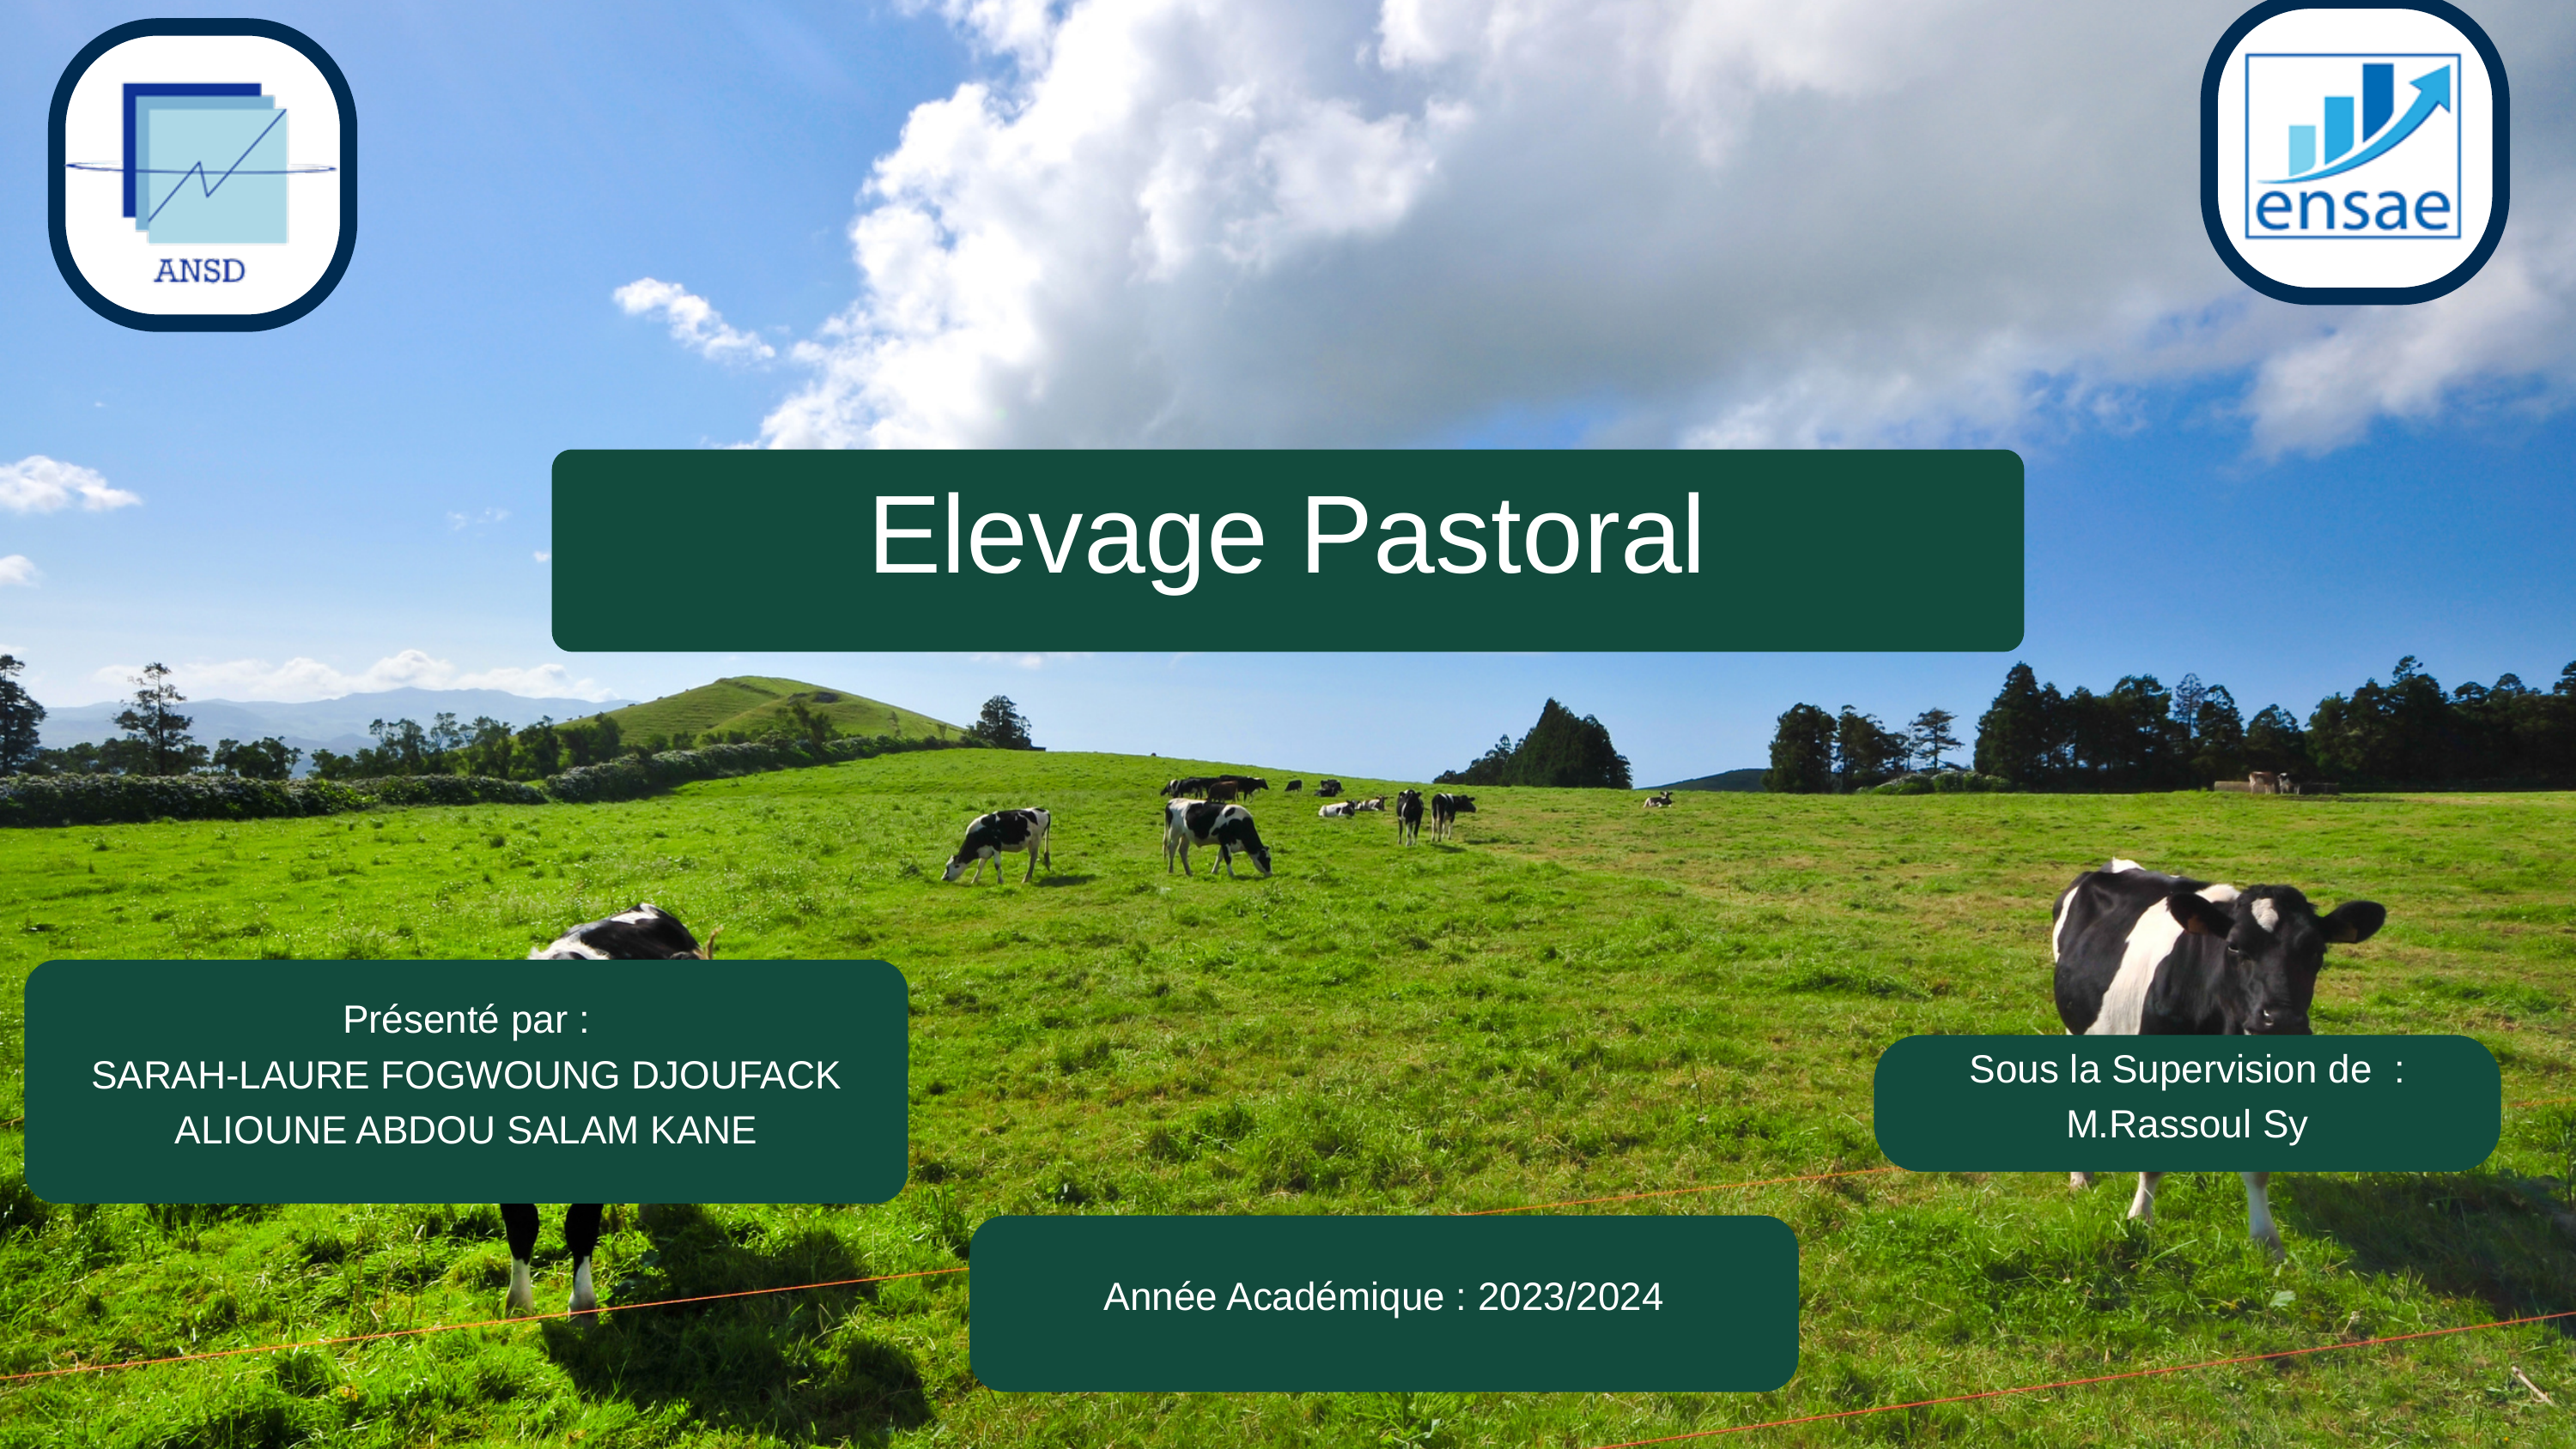

Elevage Pastoral

Présenté par :
SARAH-LAURE FOGWOUNG DJOUFACK
ALIOUNE ABDOU SALAM KANE

Sous la Supervision de  :
M.Rassoul Sy

Année Académique : 2023/2024